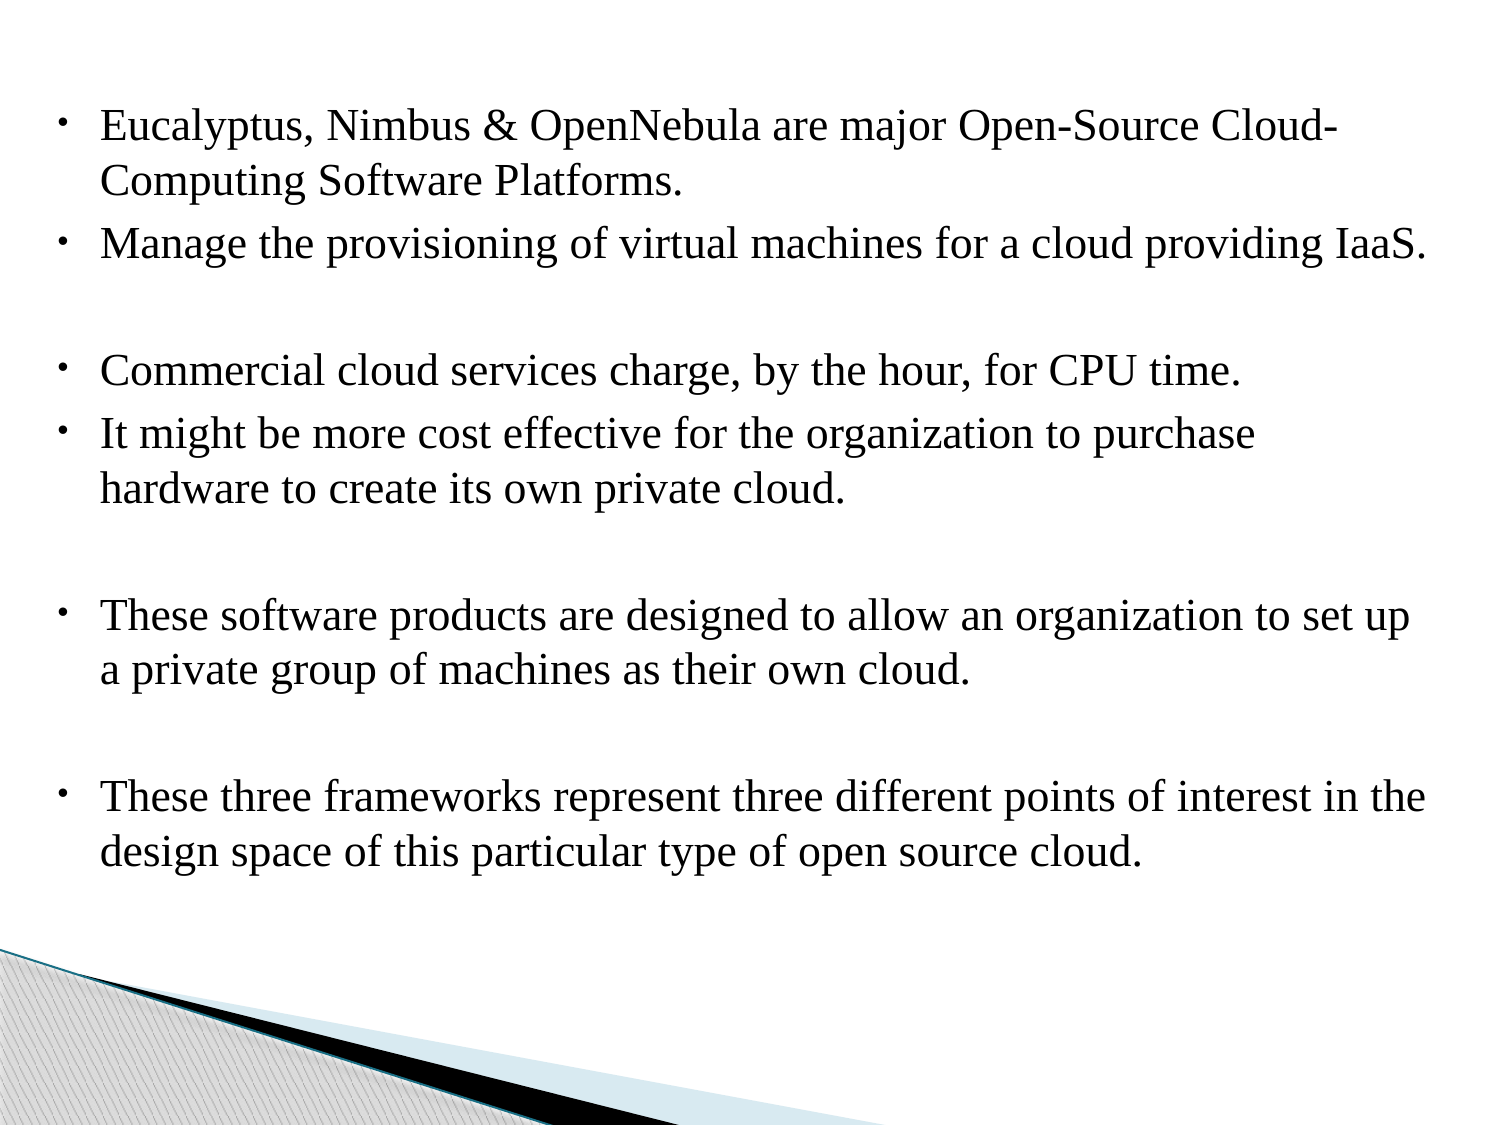

Eucalyptus, Nimbus & OpenNebula are major Open-Source Cloud-Computing Software Platforms.
Manage the provisioning of virtual machines for a cloud providing IaaS.

Commercial cloud services charge, by the hour, for CPU time.
It might be more cost effective for the organization to purchase hardware to create its own private cloud.

These software products are designed to allow an organization to set up a private group of machines as their own cloud.

These three frameworks represent three different points of interest in the design space of this particular type of open source cloud.